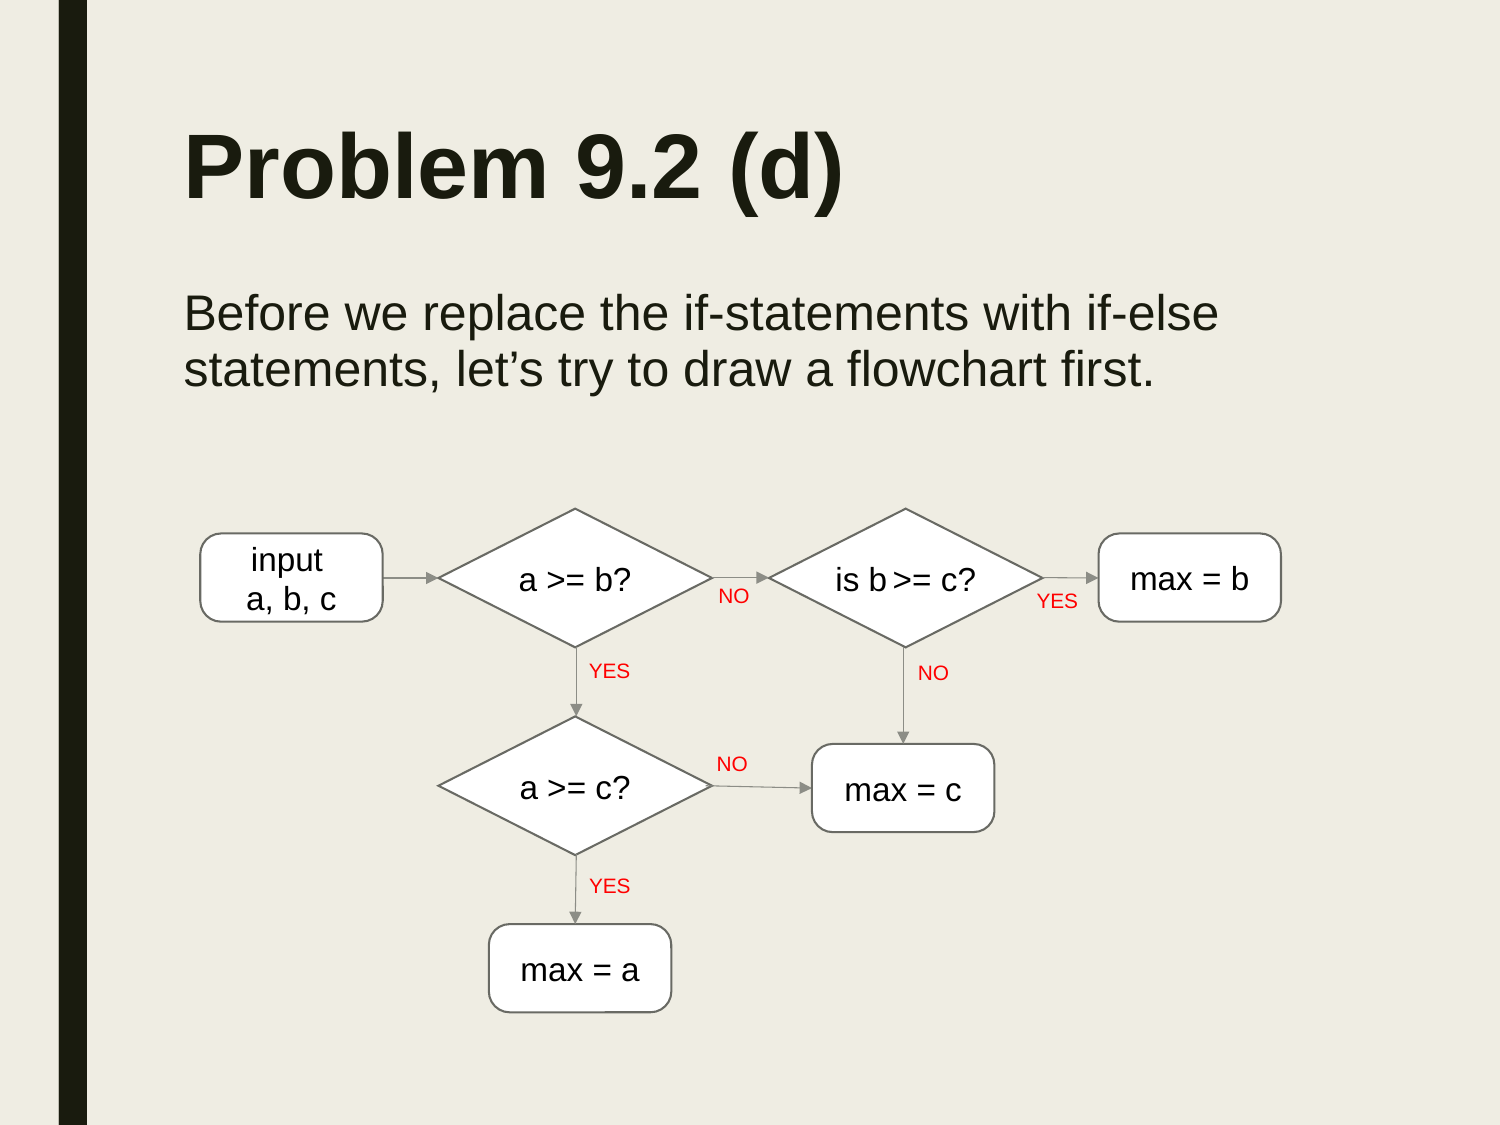

Problem 9.2 (d)
Before we replace the if-statements with if-else statements, let’s try to draw a flowchart first.
a >= b?
is b >= c?
max = b
input
a, b, c
NO
YES
YES
NO
a >= c?
max = c
NO
YES
max = a